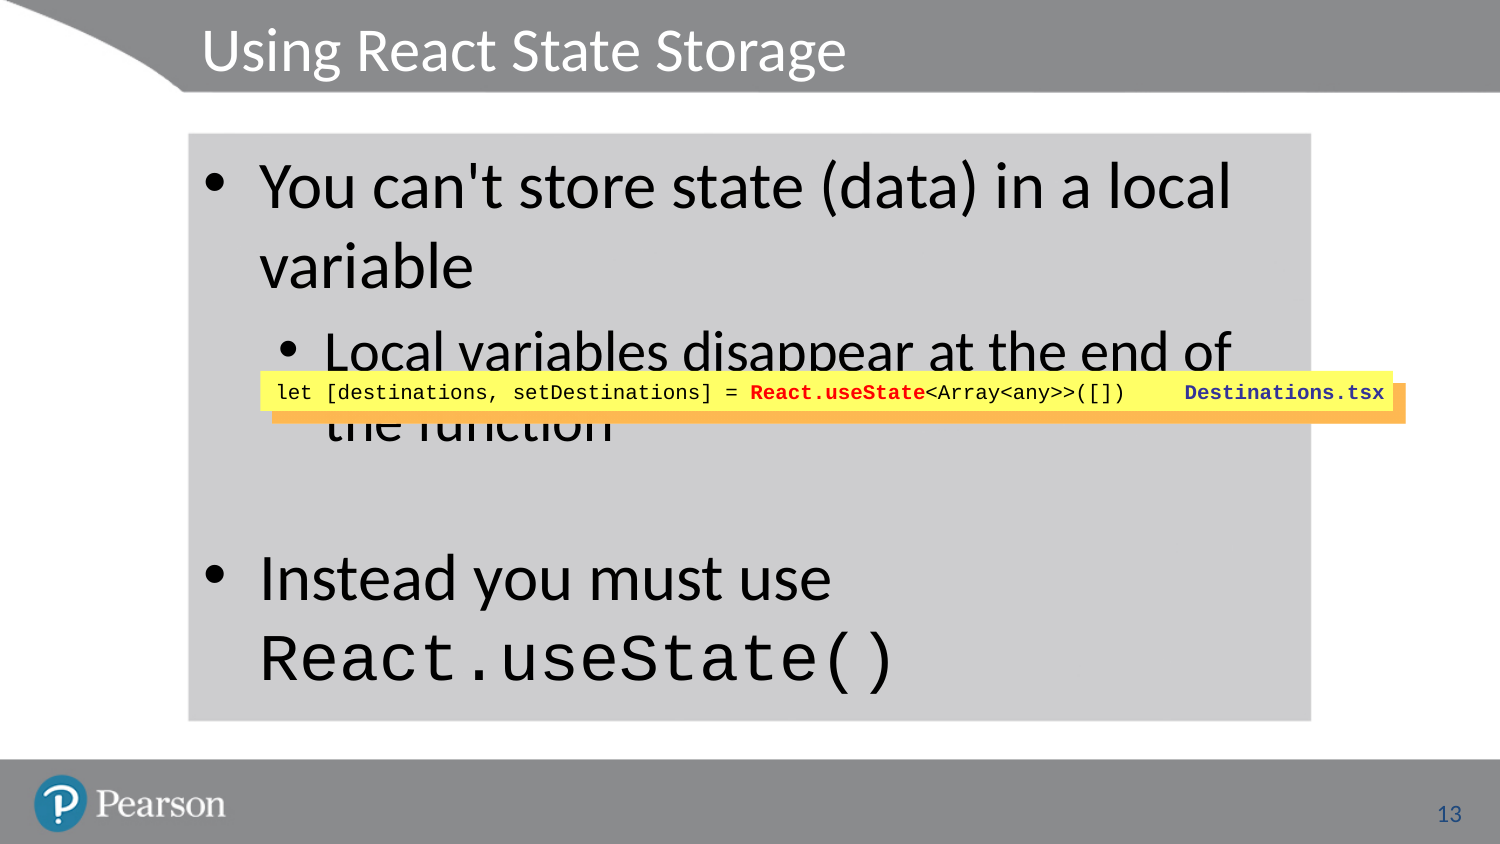

# Using React State Storage
You can't store state (data) in a local variable
Local variables disappear at the end of the function

Instead you must use React.useState()

React.useState() returns:
A reference to state data maintained by React
A function you must call if you change the state (this tells React to re-render your component)
let [destinations, setDestinations] = React.useState<Array<any>>([])
Destinations.tsx
13